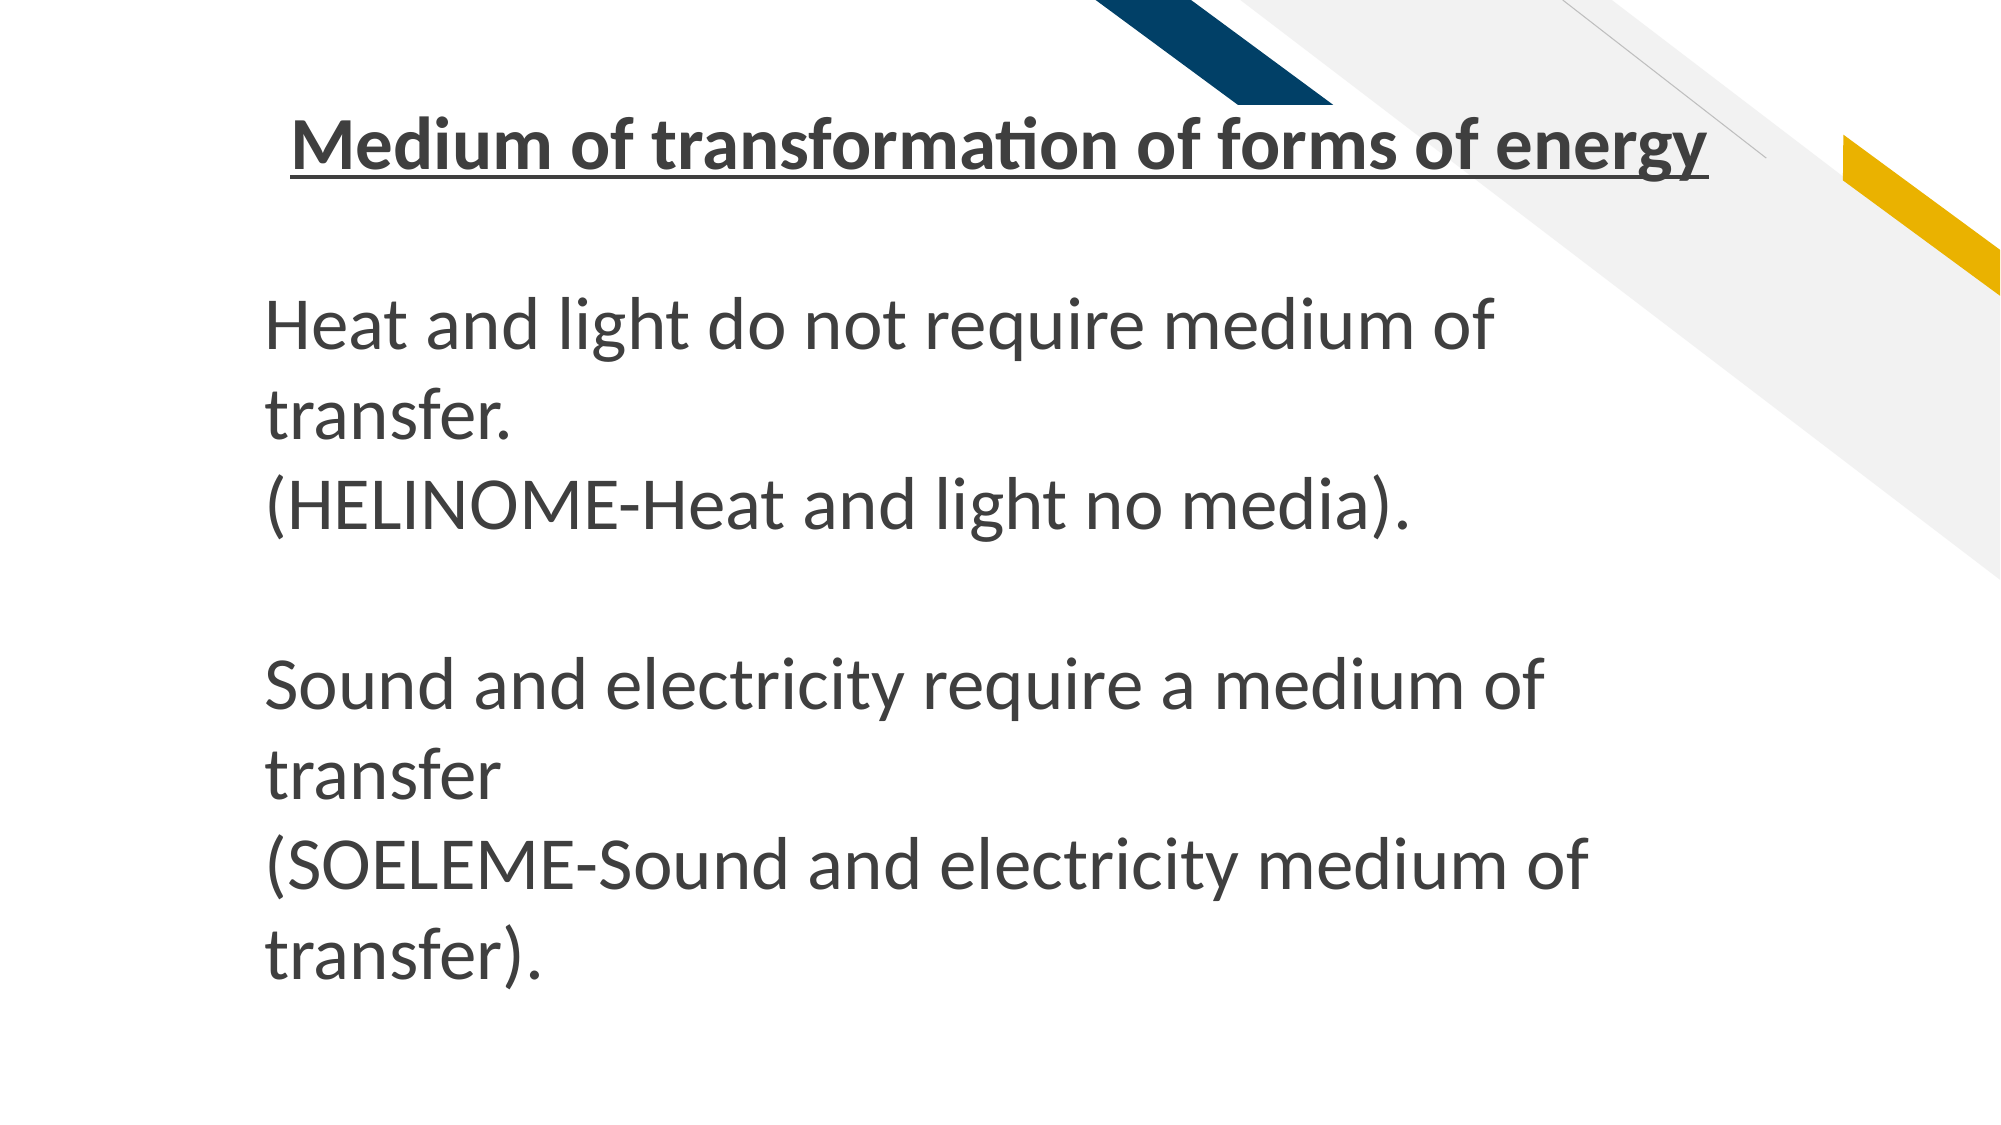

Medium of transformation of forms of energy

Heat and light do not require medium of transfer.
(HELINOME-Heat and light no media).

Sound and electricity require a medium of transfer
(SOELEME-Sound and electricity medium of transfer).